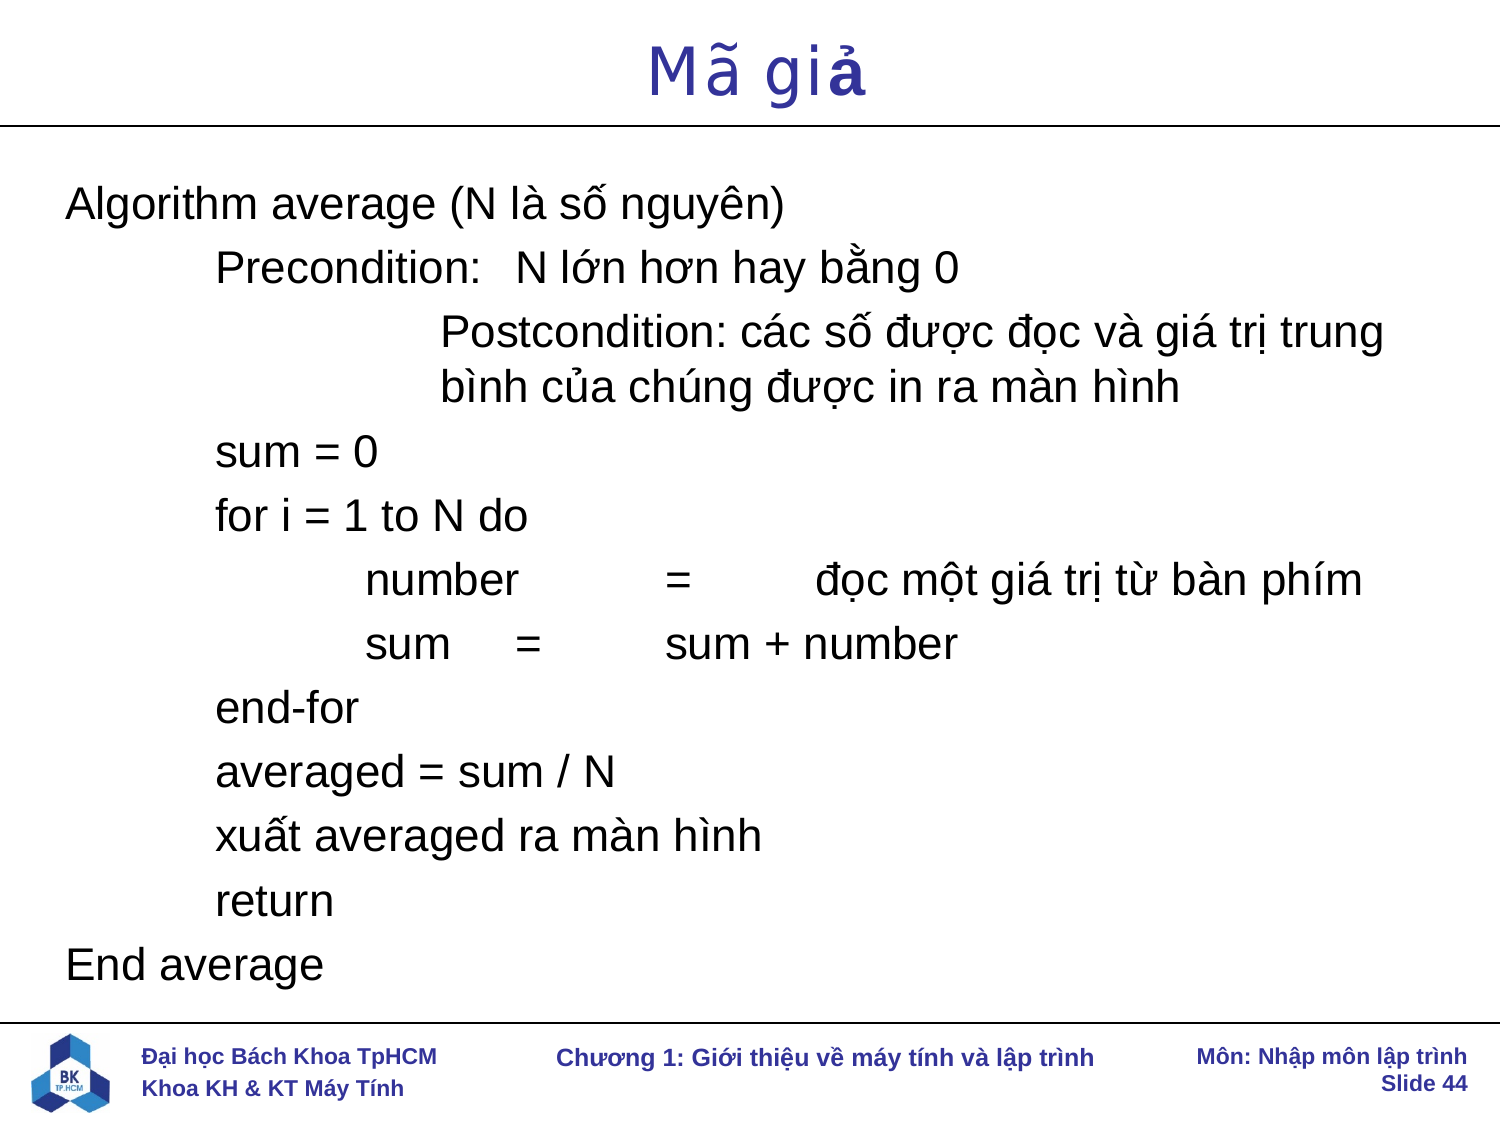

# Mã giả
Algorithm average (N là số nguyên)
	Precondition:	N lớn hơn hay bằng 0
	Postcondition:	các số được đọc và giá trị trung bình của chúng được in ra màn hình
	sum = 0
	for i = 1 to N do
		number	=	đọc một giá trị từ bàn phím
		sum	=	sum + number
	end-for
	averaged = sum / N
	xuất averaged ra màn hình
	return
End average